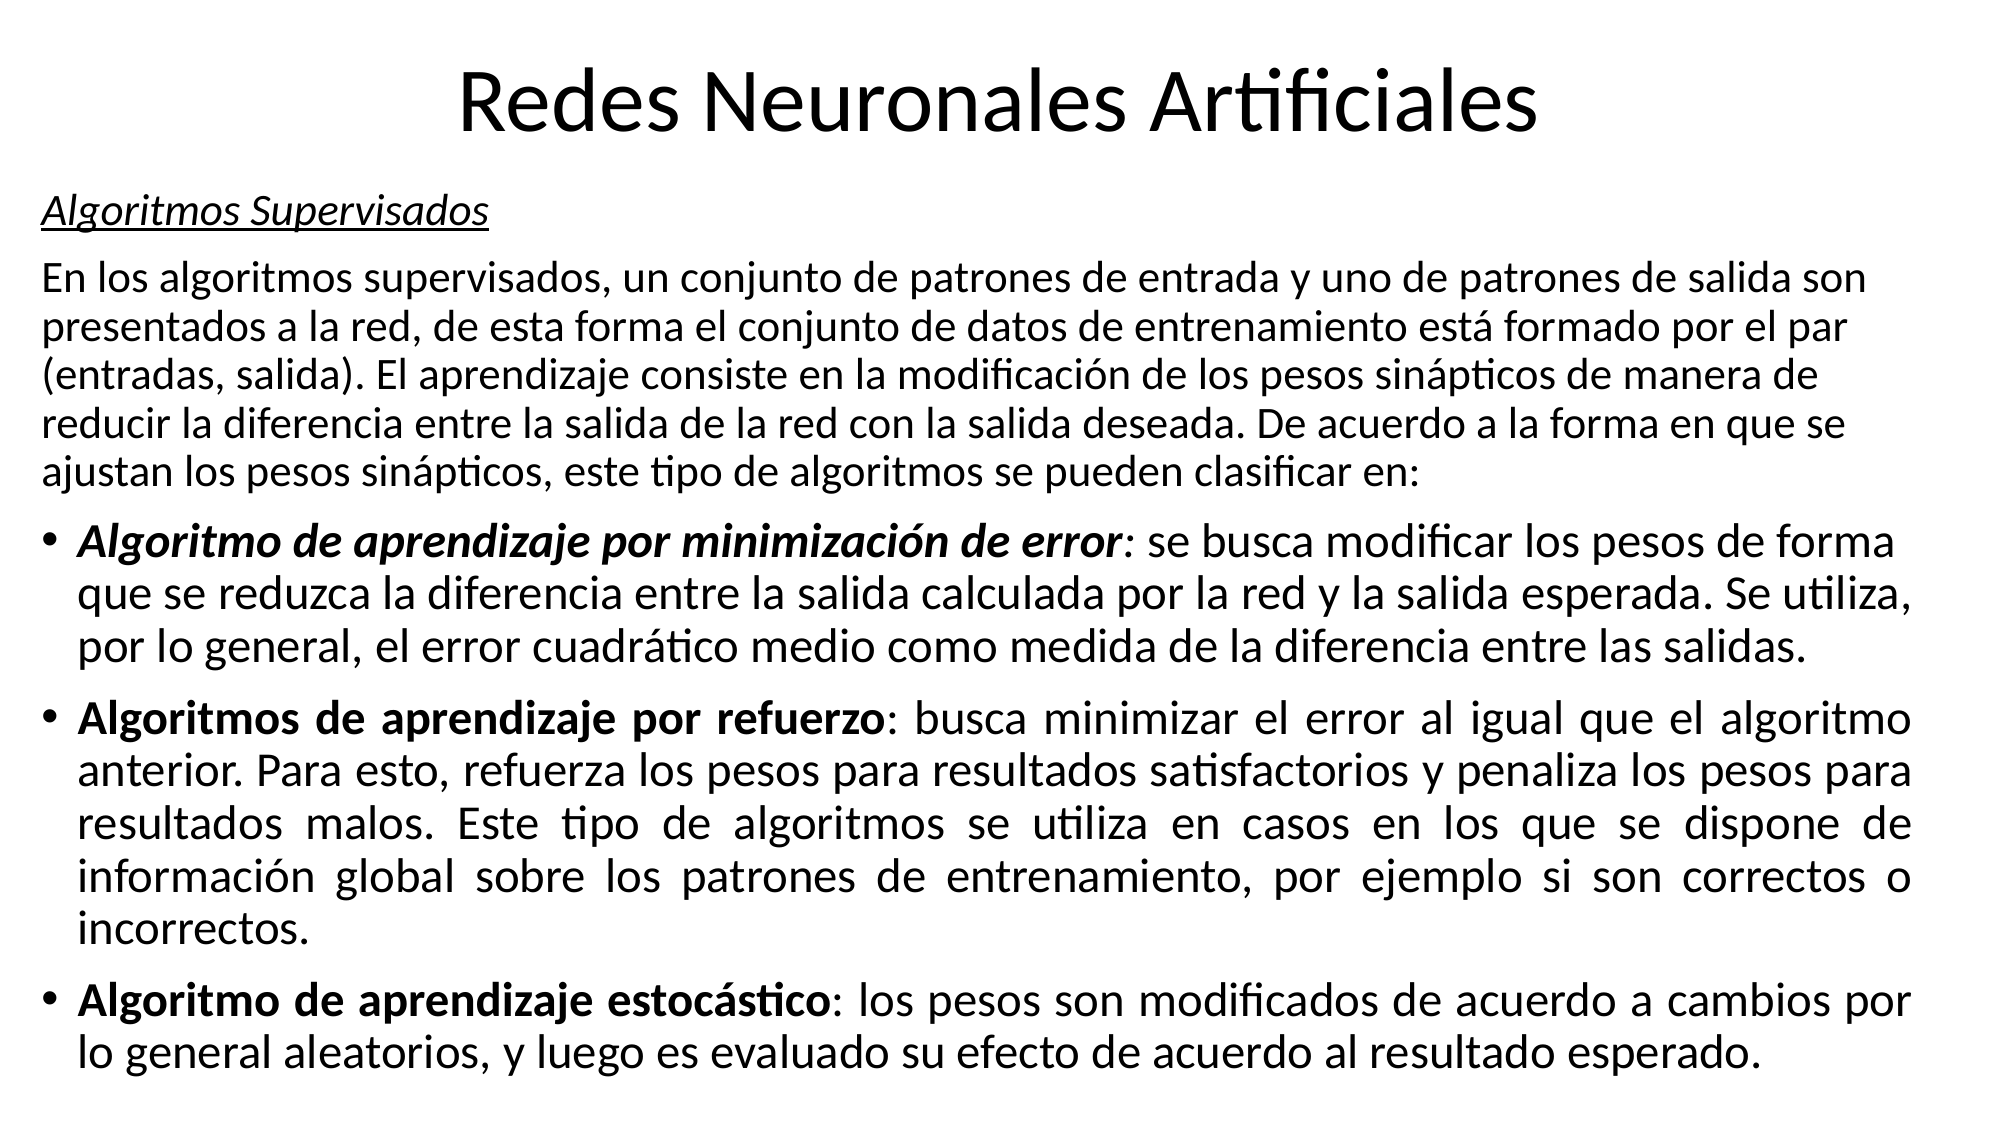

# Redes Neuronales Artificiales
Algoritmos Supervisados
En los algoritmos supervisados, un conjunto de patrones de entrada y uno de patrones de salida son presentados a la red, de esta forma el conjunto de datos de entrenamiento está formado por el par (entradas, salida). El aprendizaje consiste en la modificación de los pesos sinápticos de manera de reducir la diferencia entre la salida de la red con la salida deseada. De acuerdo a la forma en que se ajustan los pesos sinápticos, este tipo de algoritmos se pueden clasificar en:
Algoritmo de aprendizaje por minimización de error: se busca modificar los pesos de forma que se reduzca la diferencia entre la salida calculada por la red y la salida esperada. Se utiliza, por lo general, el error cuadrático medio como medida de la diferencia entre las salidas.
Algoritmos de aprendizaje por refuerzo: busca minimizar el error al igual que el algoritmo anterior. Para esto, refuerza los pesos para resultados satisfactorios y penaliza los pesos para resultados malos. Este tipo de algoritmos se utiliza en casos en los que se dispone de información global sobre los patrones de entrenamiento, por ejemplo si son correctos o incorrectos.
Algoritmo de aprendizaje estocástico: los pesos son modificados de acuerdo a cambios por lo general aleatorios, y luego es evaluado su efecto de acuerdo al resultado esperado.